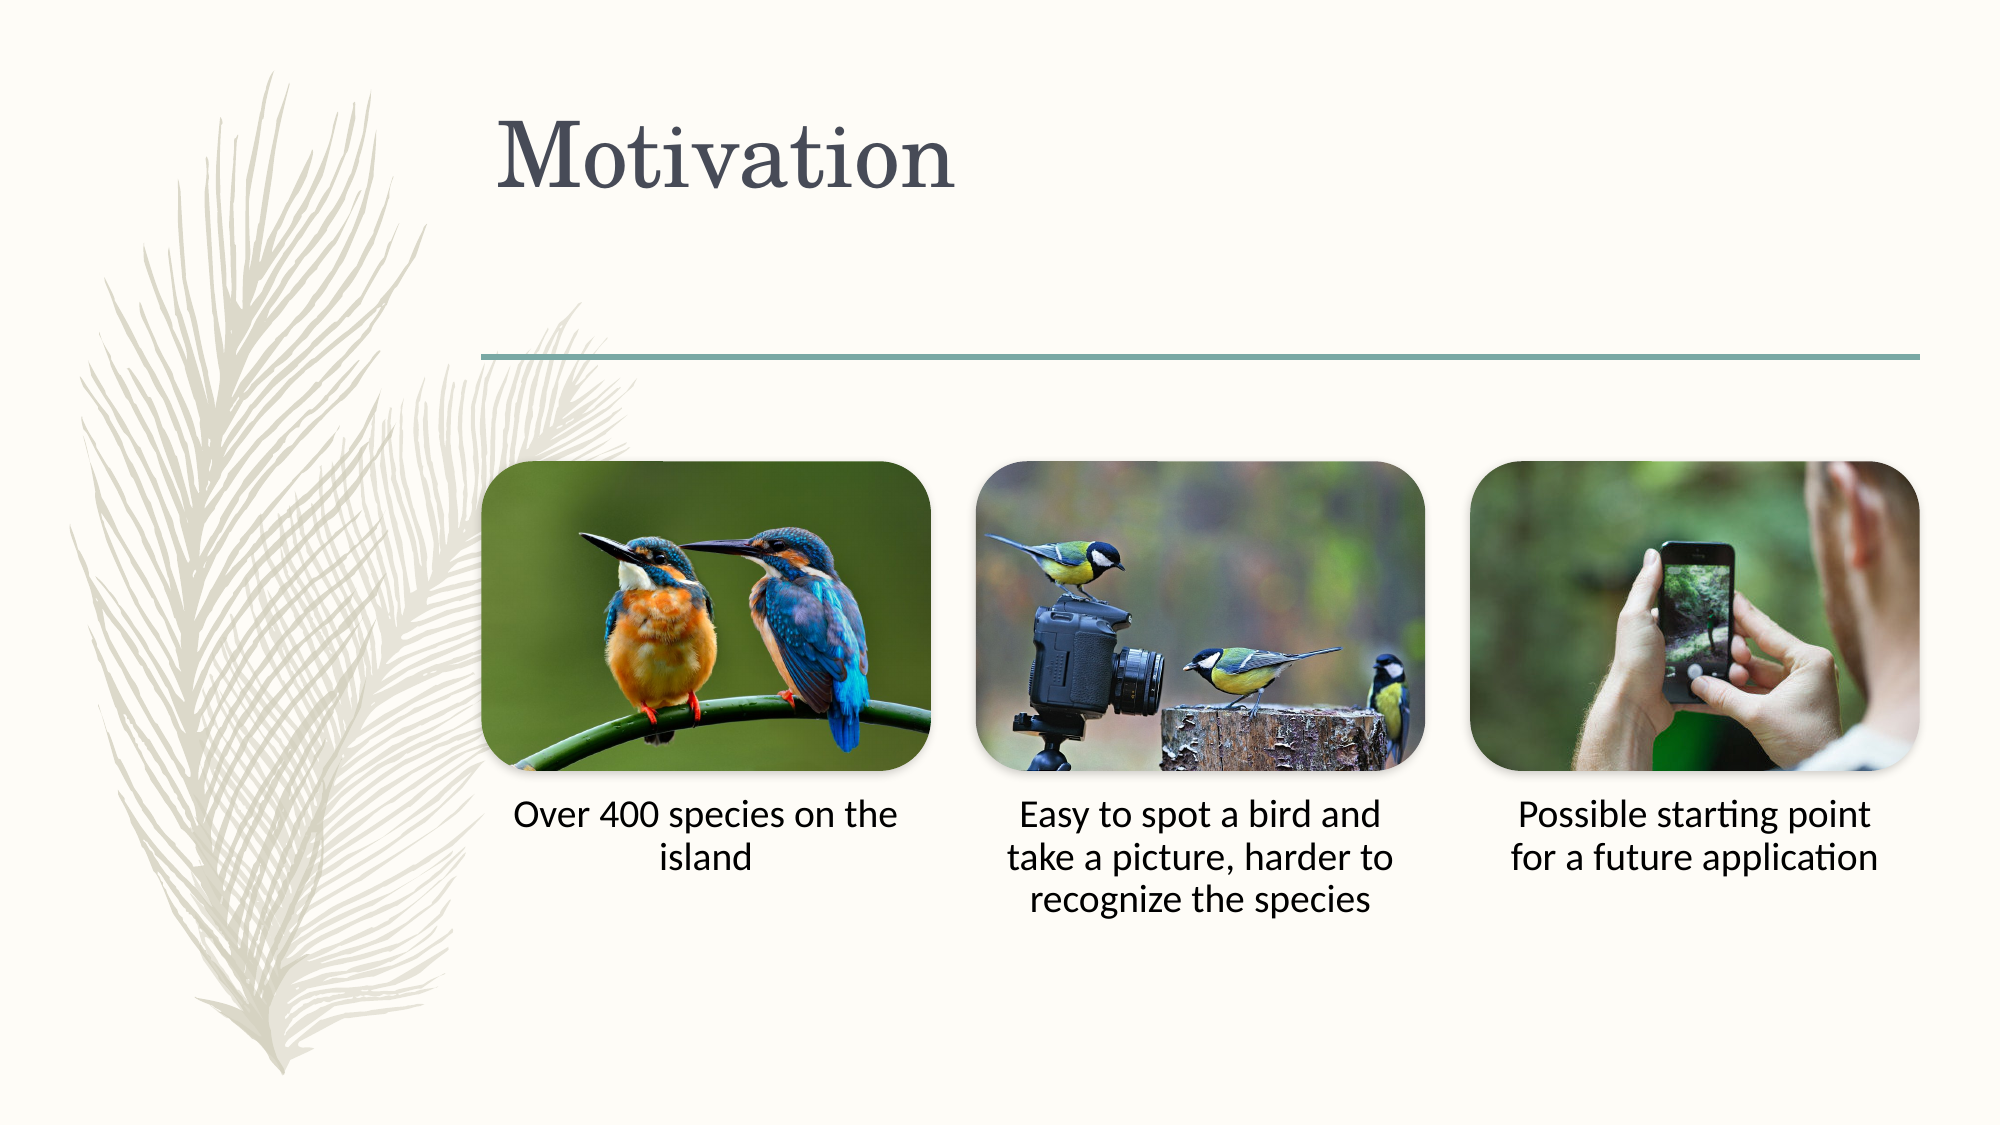

# Motivation
Over 400 species on the island
Easy to spot a bird and take a picture, harder to recognize the species
Possible starting point for a future application